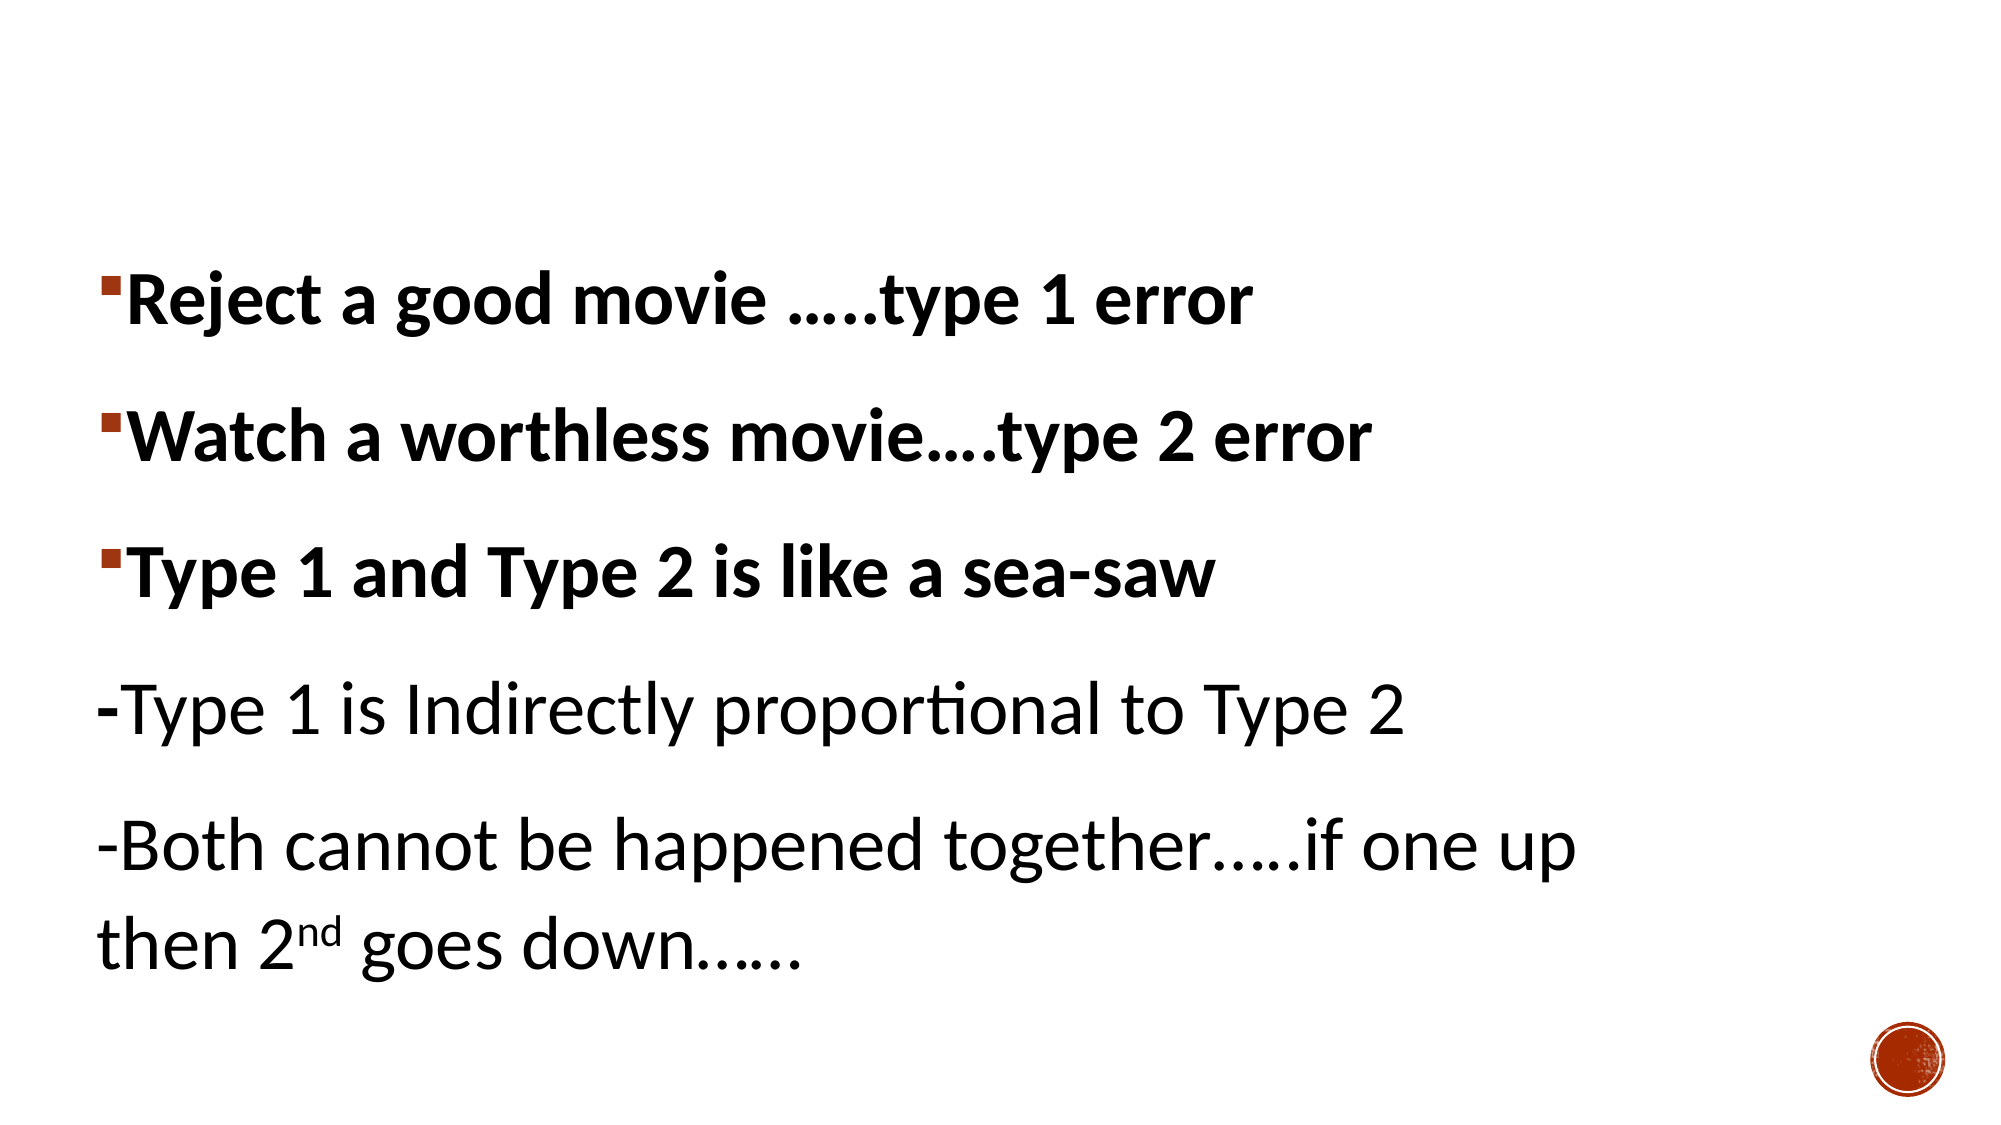

#
Reject a good movie …..type 1 error
Watch a worthless movie….type 2 error
Type 1 and Type 2 is like a sea-saw
-Type 1 is Indirectly proportional to Type 2
-Both cannot be happened together…..if one up then 2nd goes down……